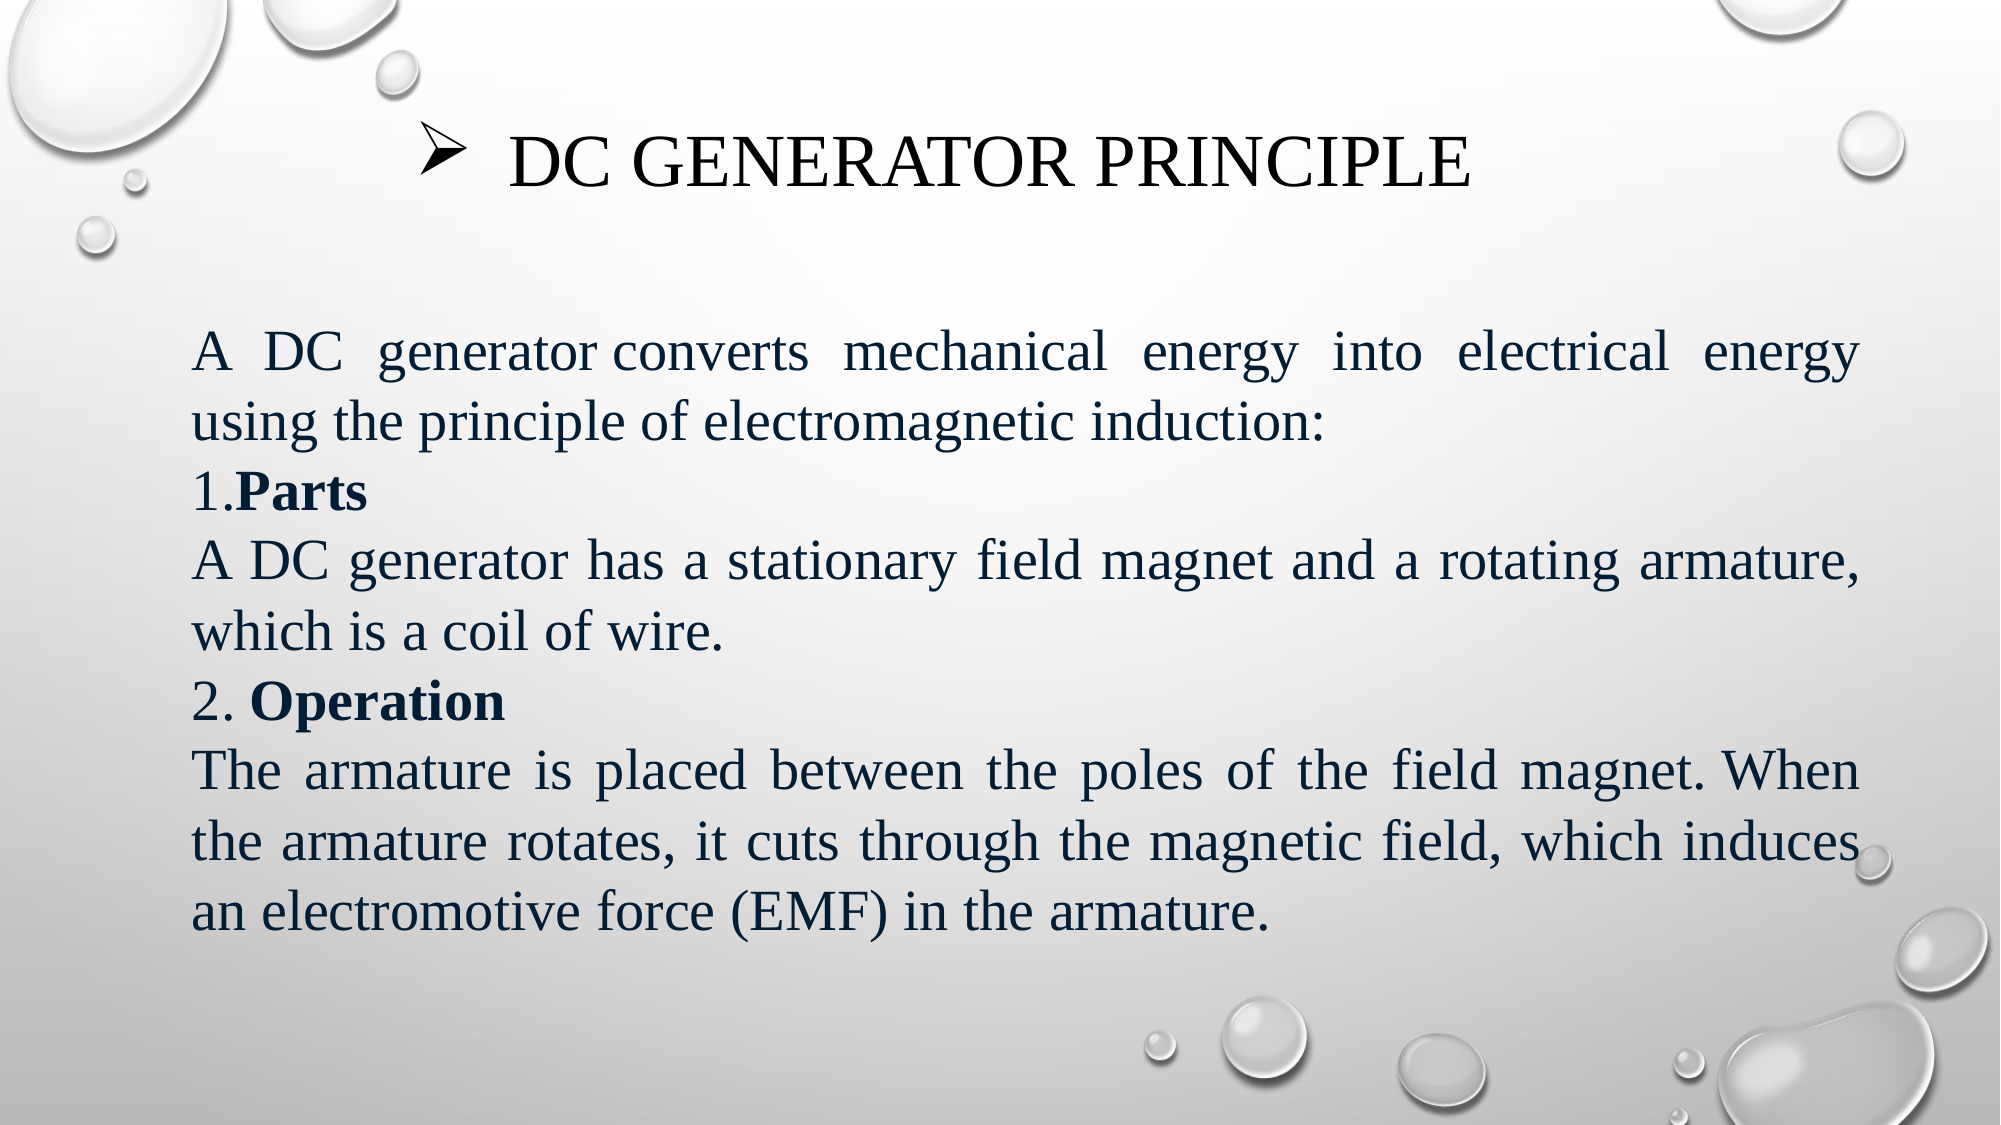

# Dc generator principle
A DC generator converts mechanical energy into electrical energy using the principle of electromagnetic induction:
1.Parts
A DC generator has a stationary field magnet and a rotating armature, which is a coil of wire.
 Operation
The armature is placed between the poles of the field magnet. When the armature rotates, it cuts through the magnetic field, which induces an electromotive force (EMF) in the armature.